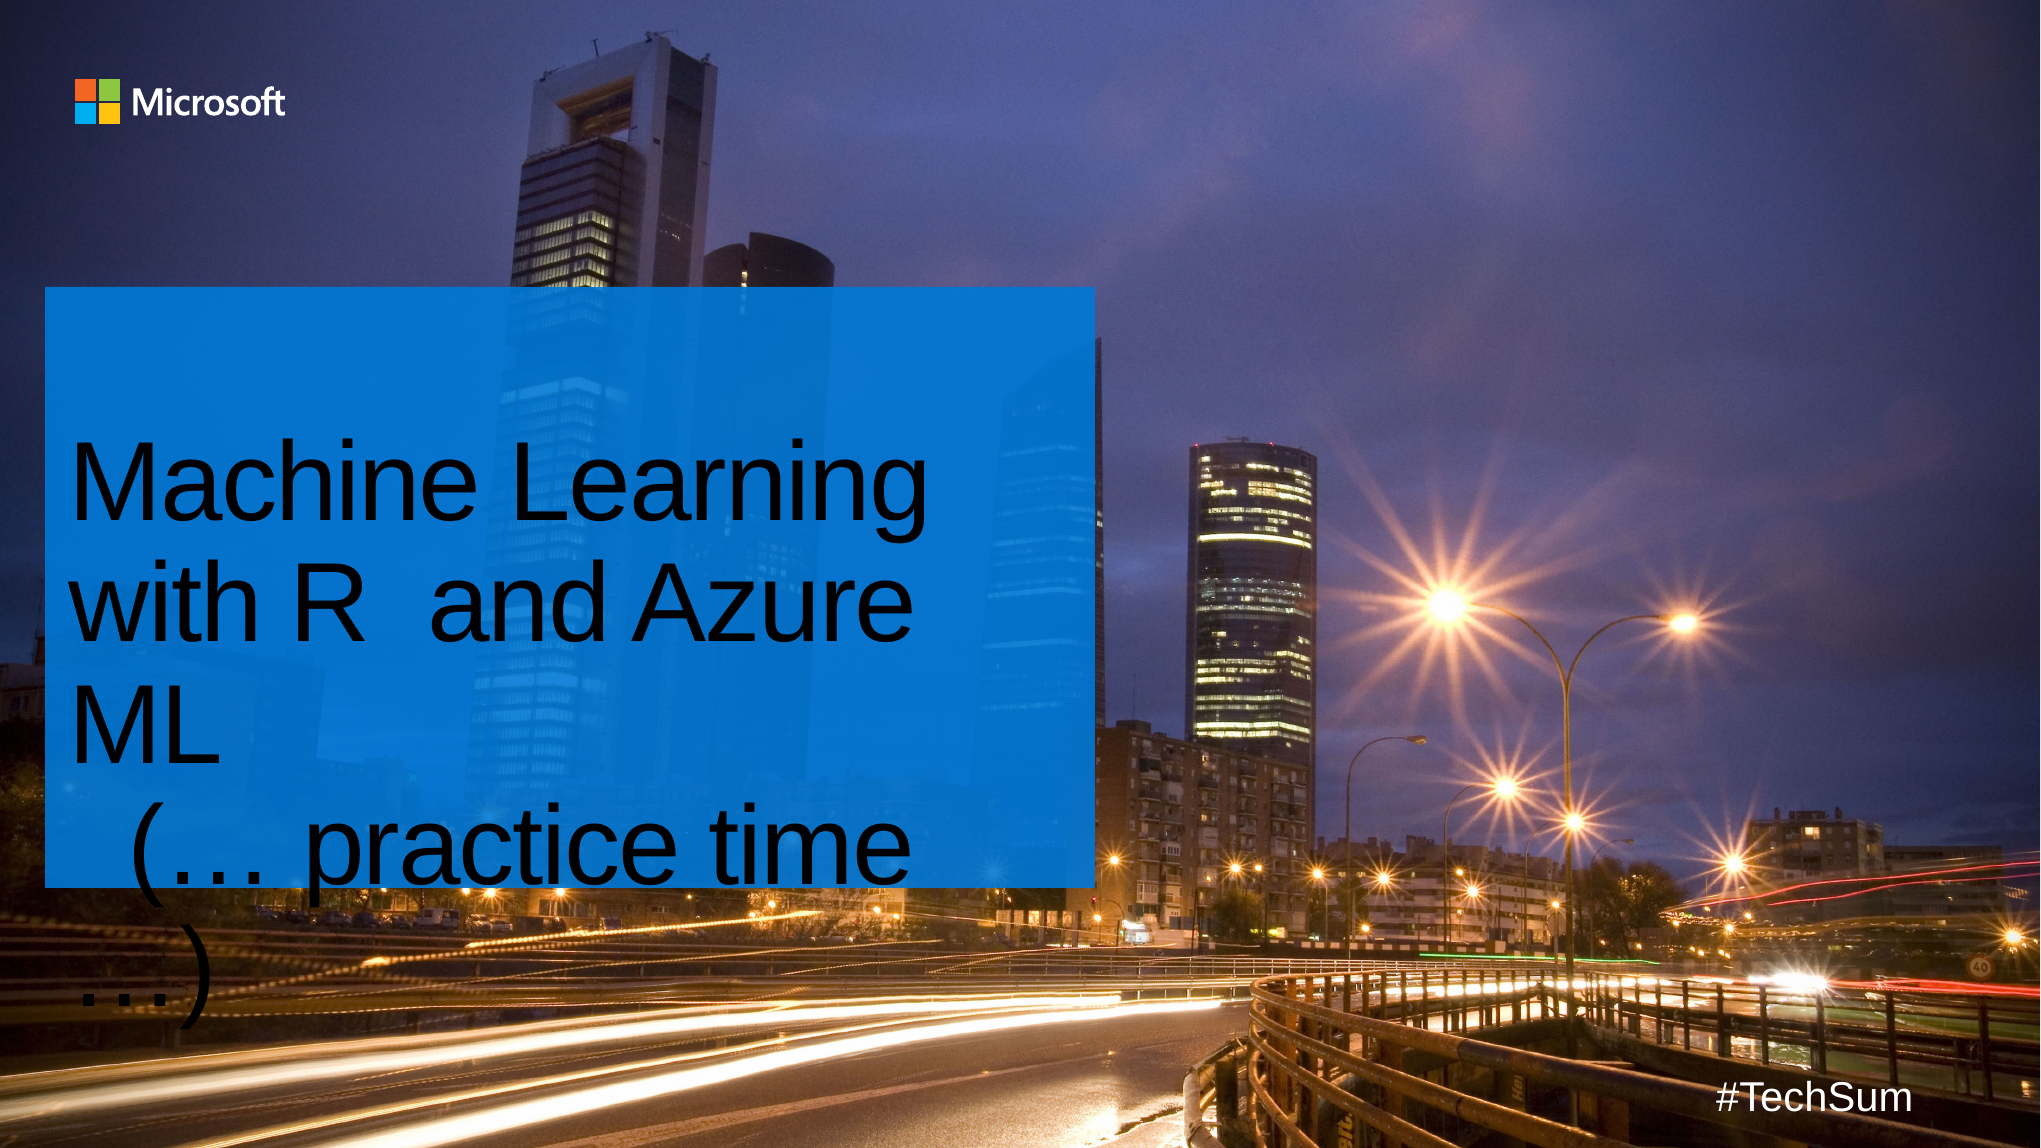

# Machine Learning with R  and Azure ML (… practice time …)